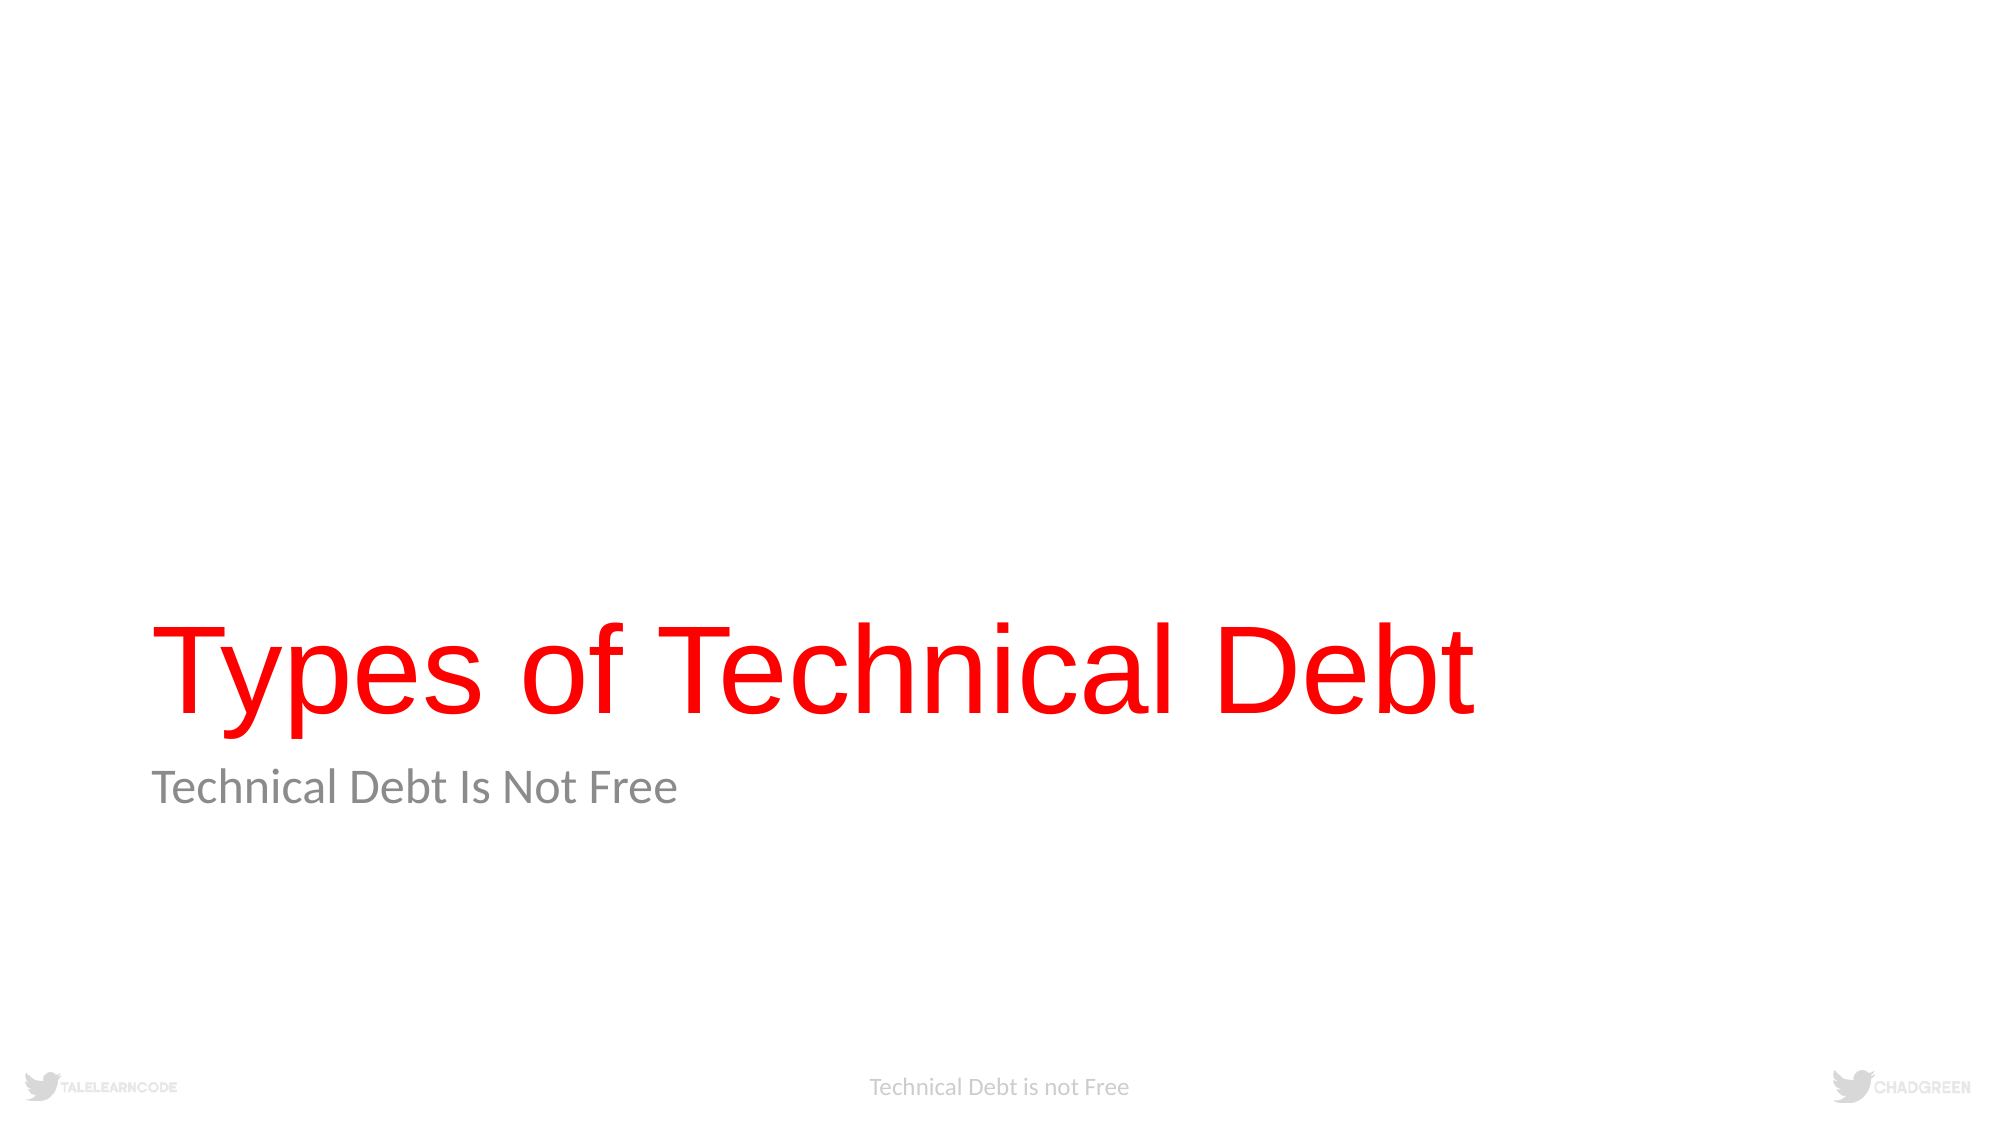

# Types of Technical Debt
Technical Debt Is Not Free